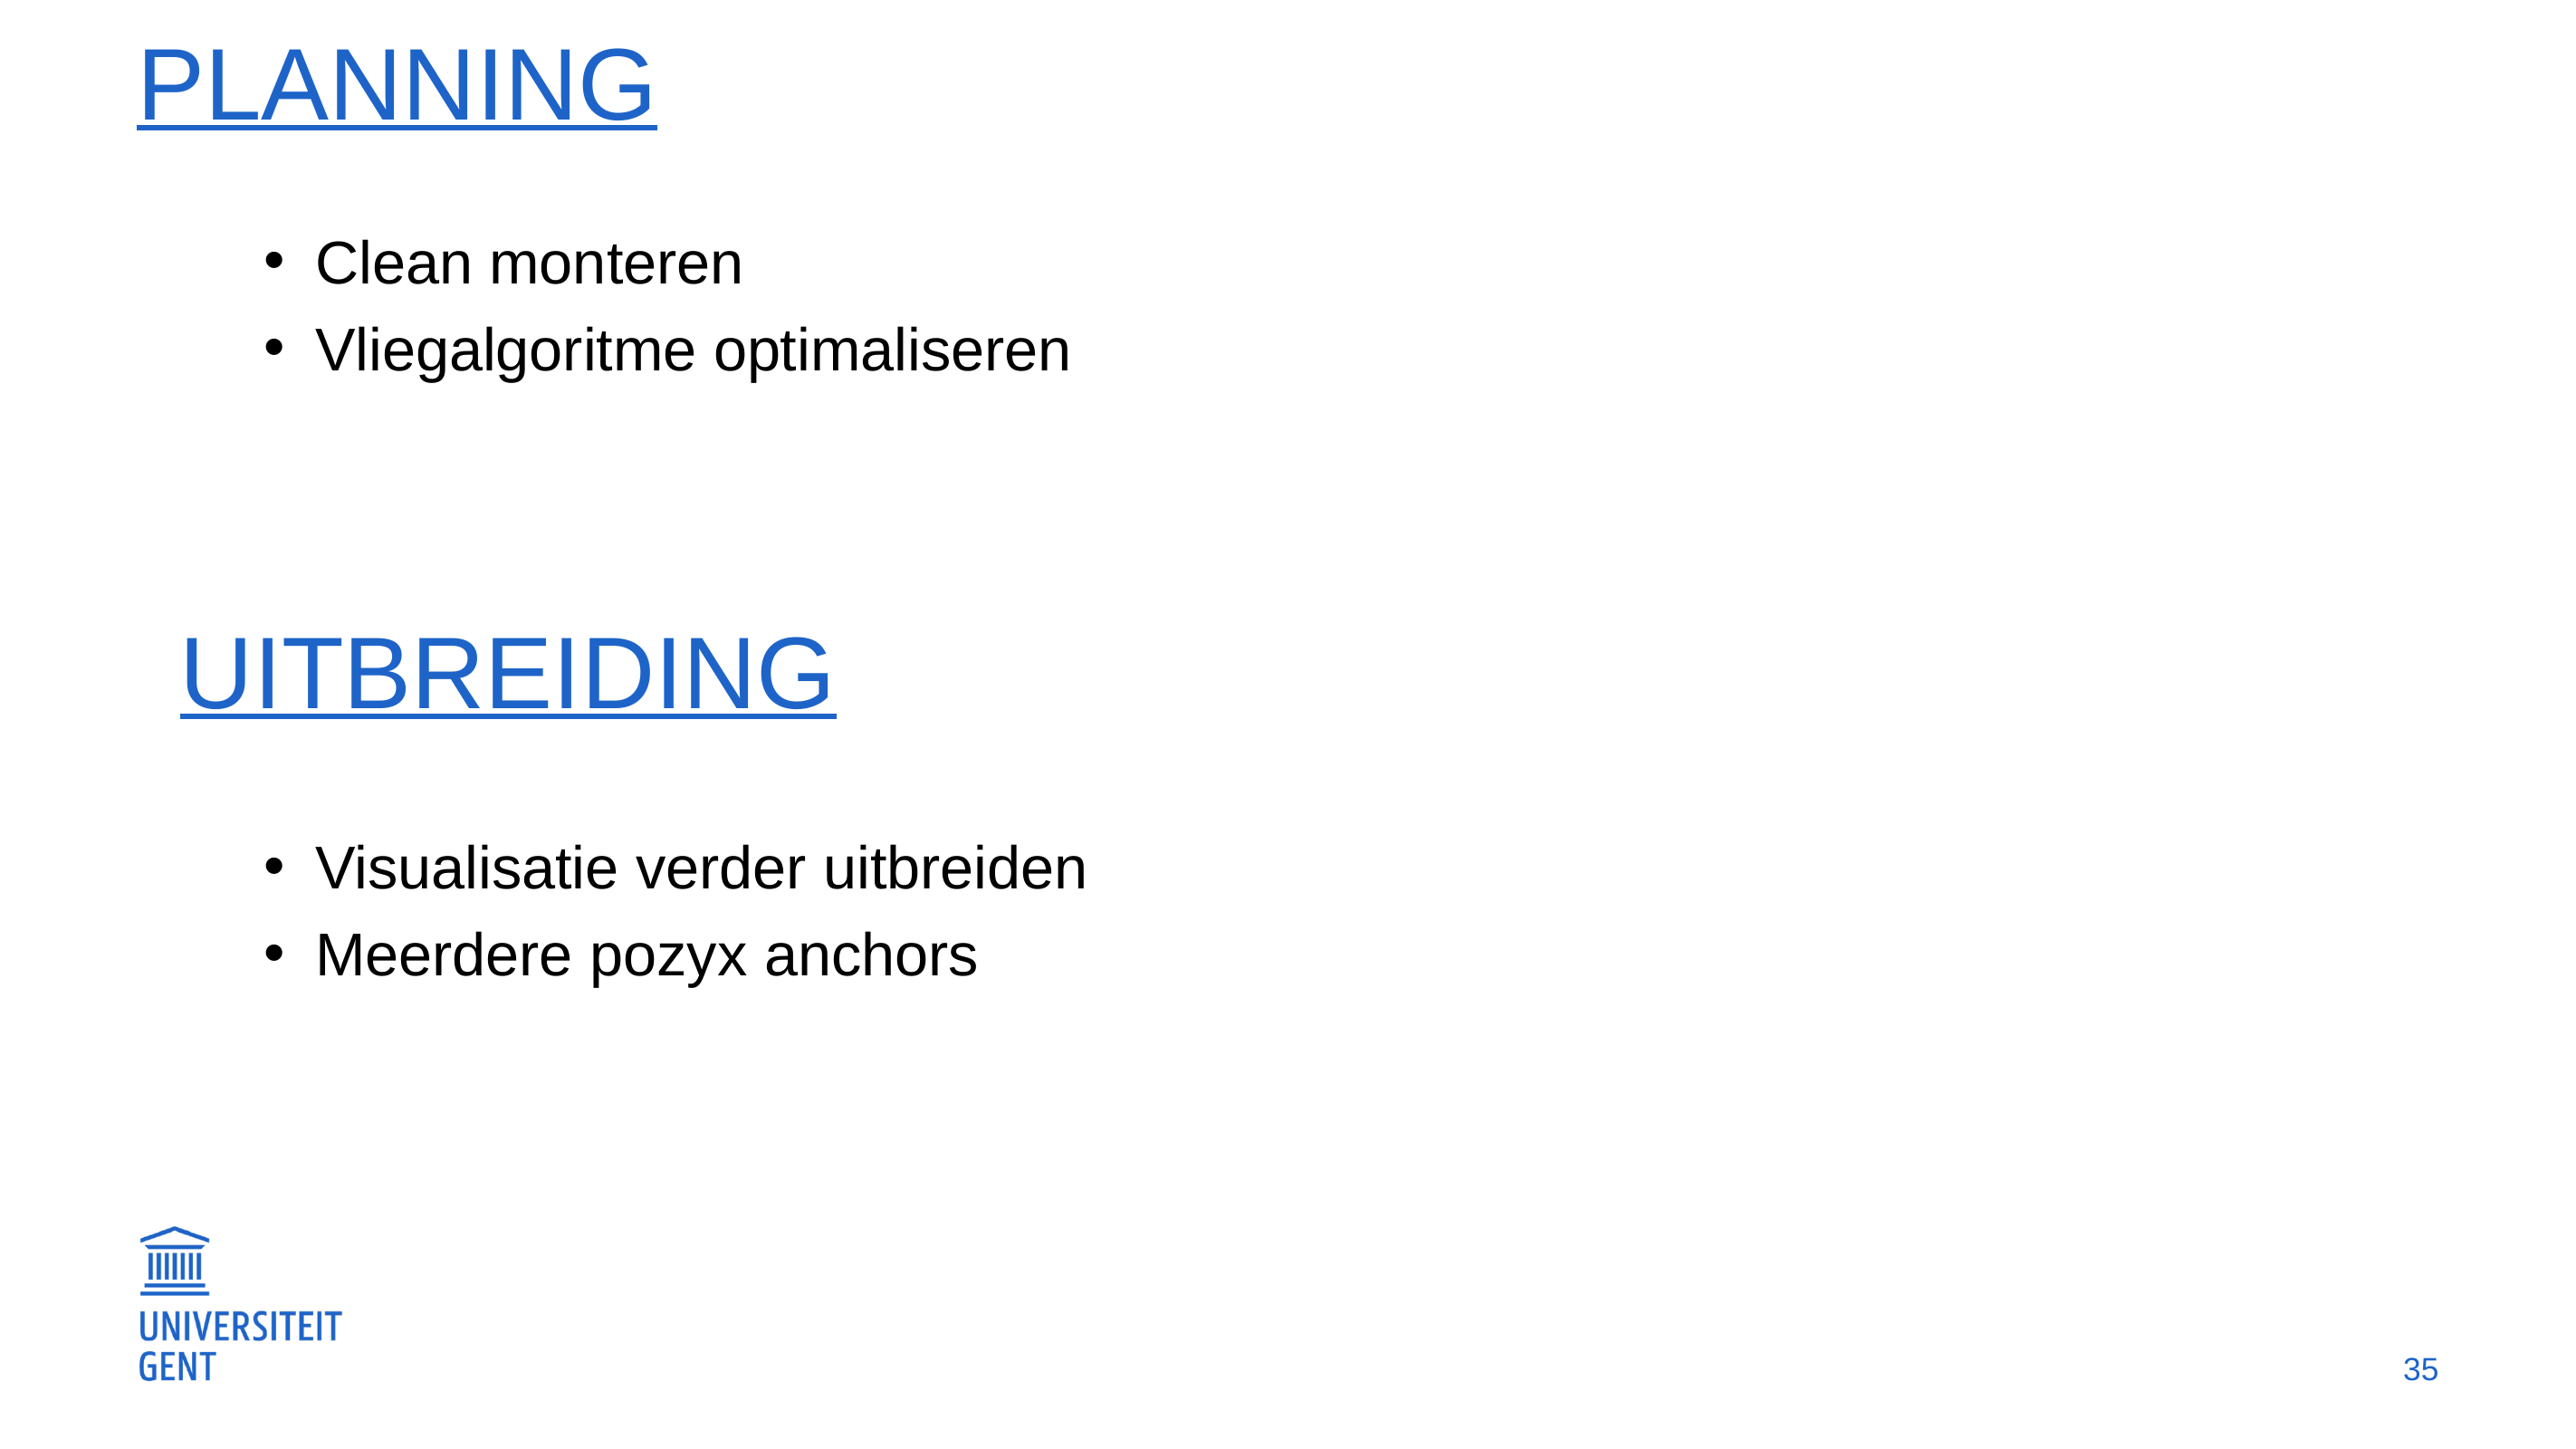

# planning
Clean monteren
Vliegalgoritme optimaliseren

Uitbreiding
Visualisatie verder uitbreiden
Meerdere pozyx anchors
35